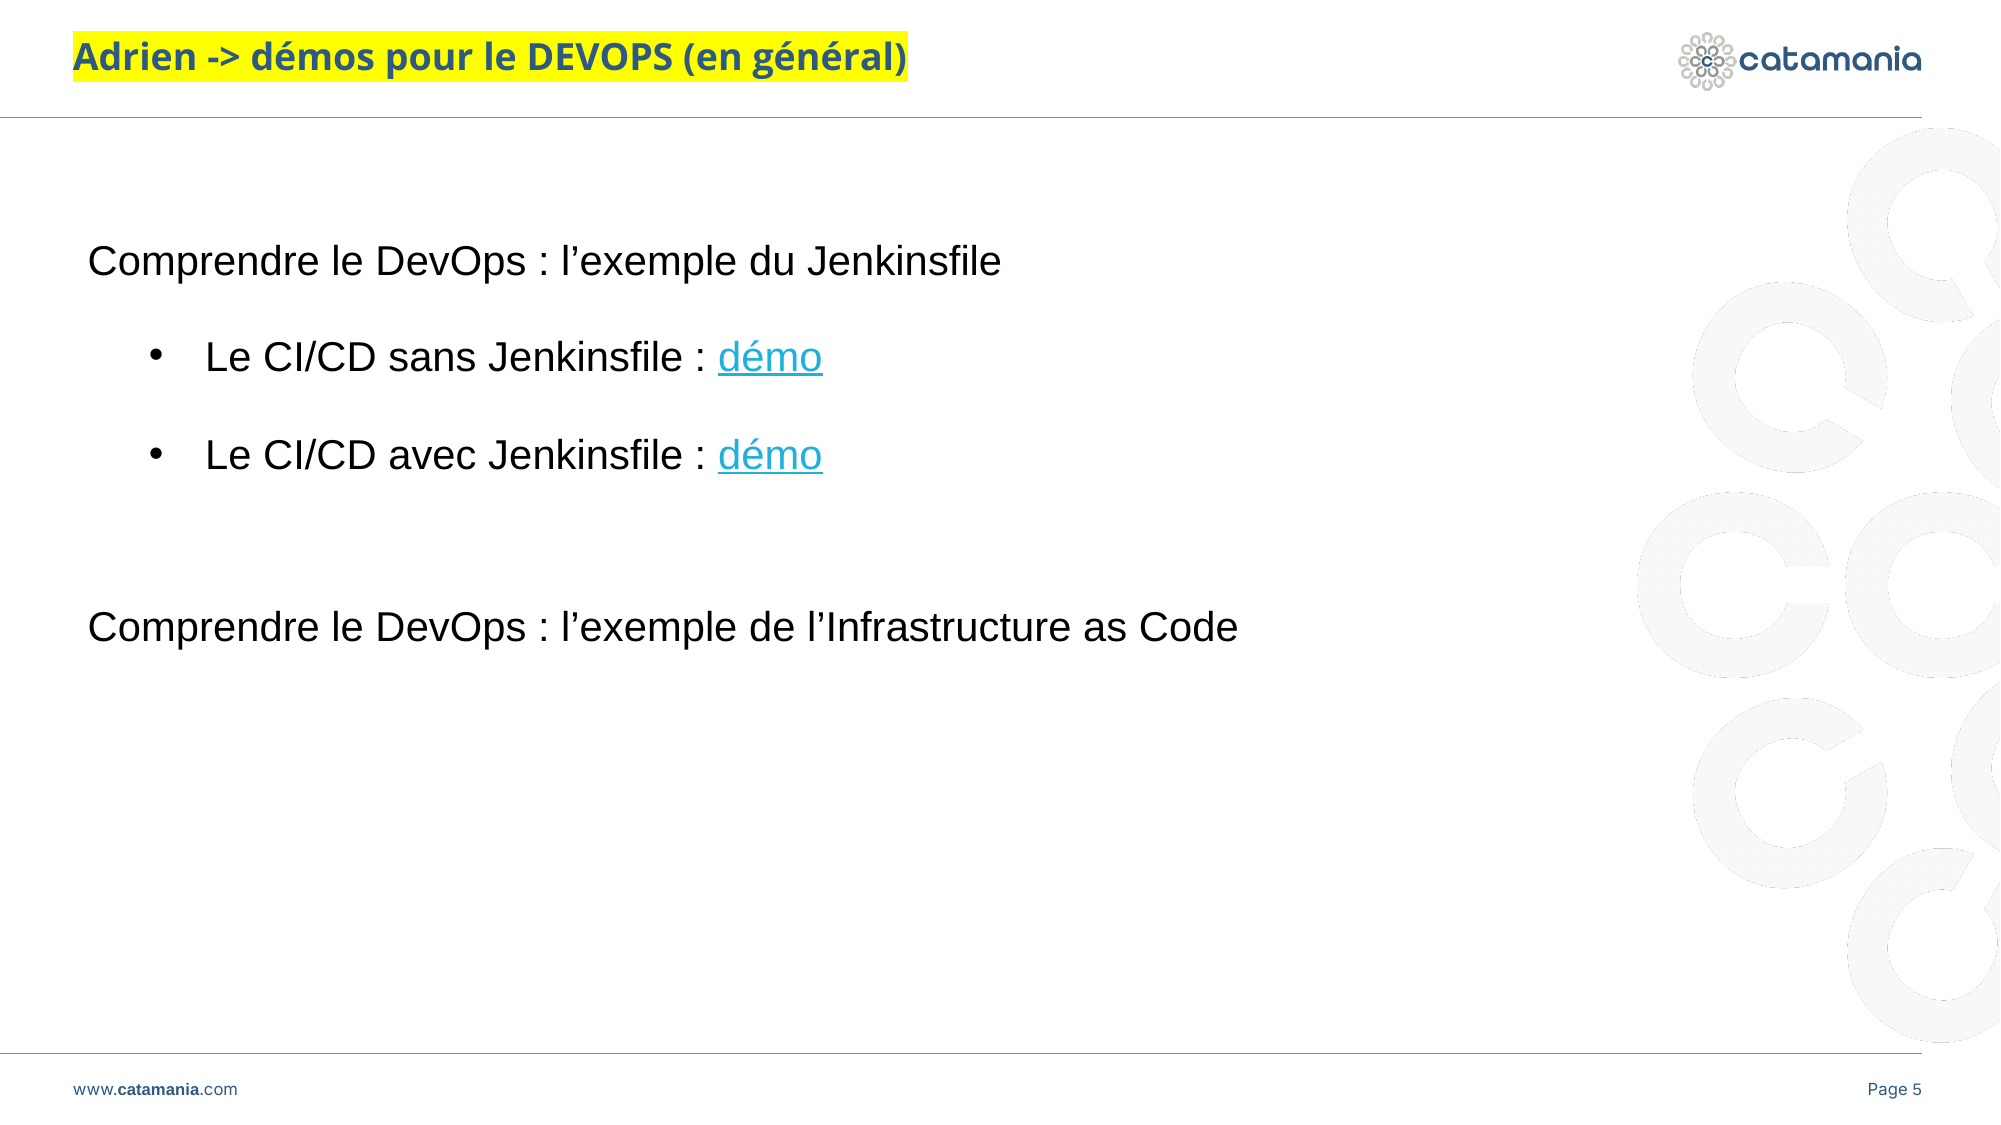

# Adrien -> démos pour le DEVOPS (en général)
Comprendre le DevOps : l’exemple du Jenkinsfile
Le CI/CD sans Jenkinsfile : démo
Le CI/CD avec Jenkinsfile : démo
Comprendre le DevOps : l’exemple de l’Infrastructure as Code